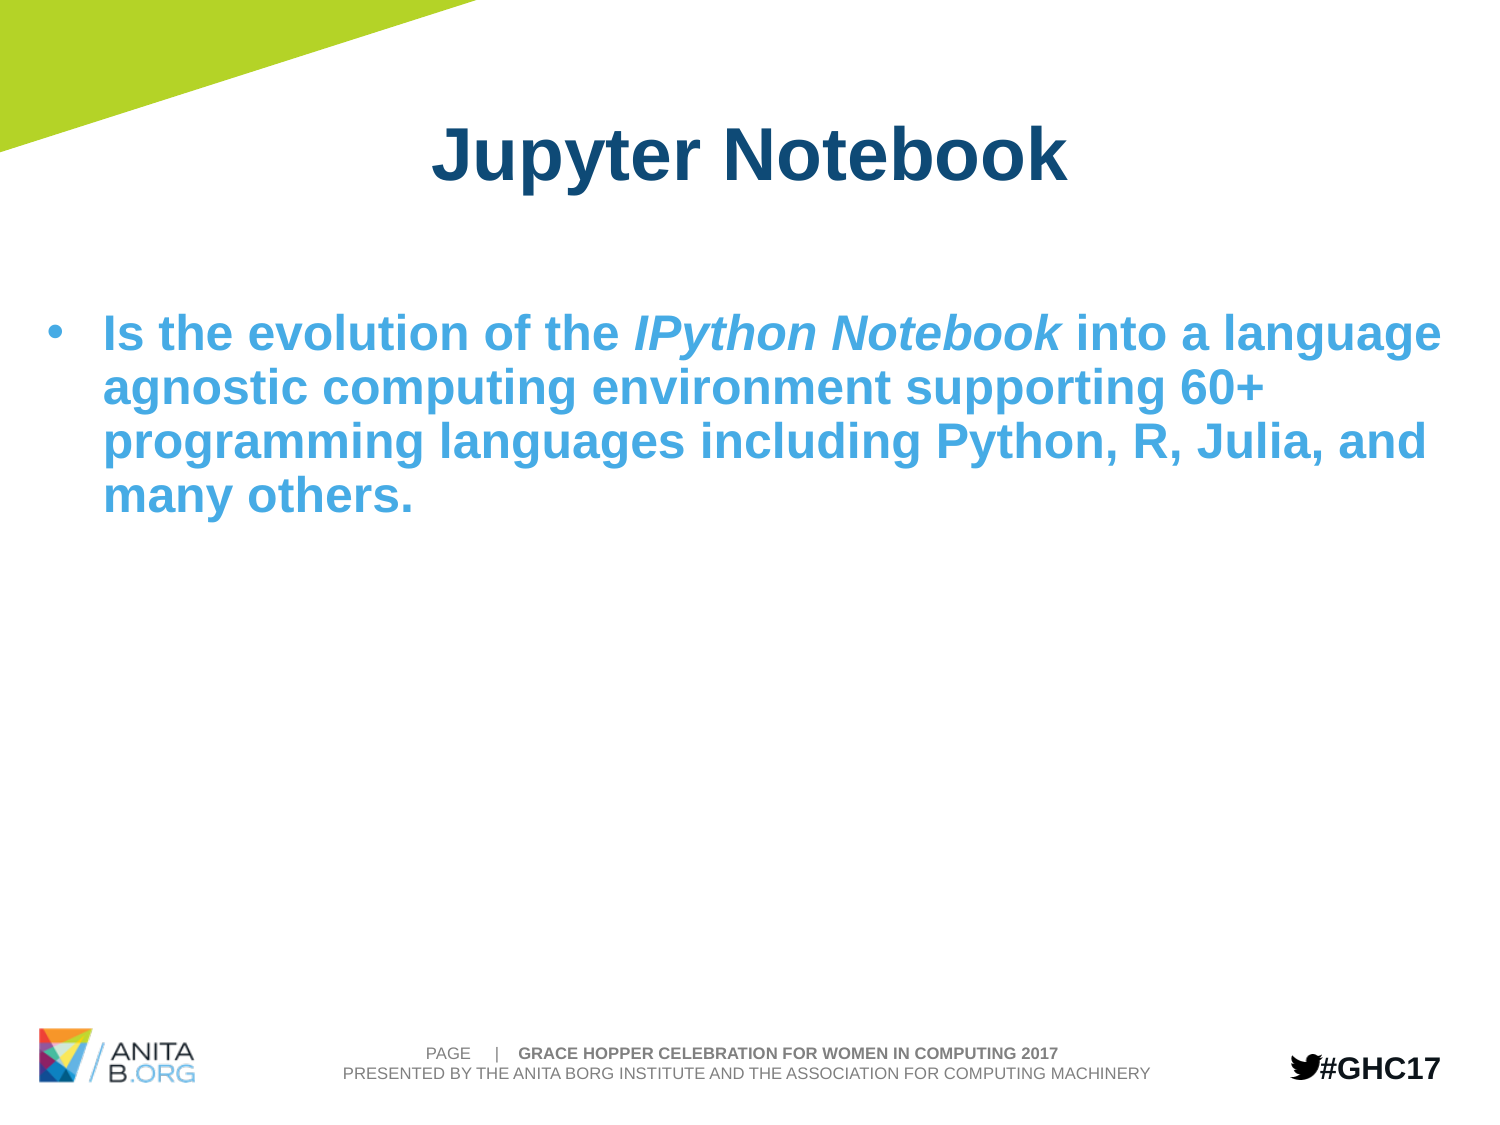

Jupyter Notebook
Is the evolution of the IPython Notebook into a language agnostic computing environment supporting 60+ programming languages including Python, R, Julia, and many others.